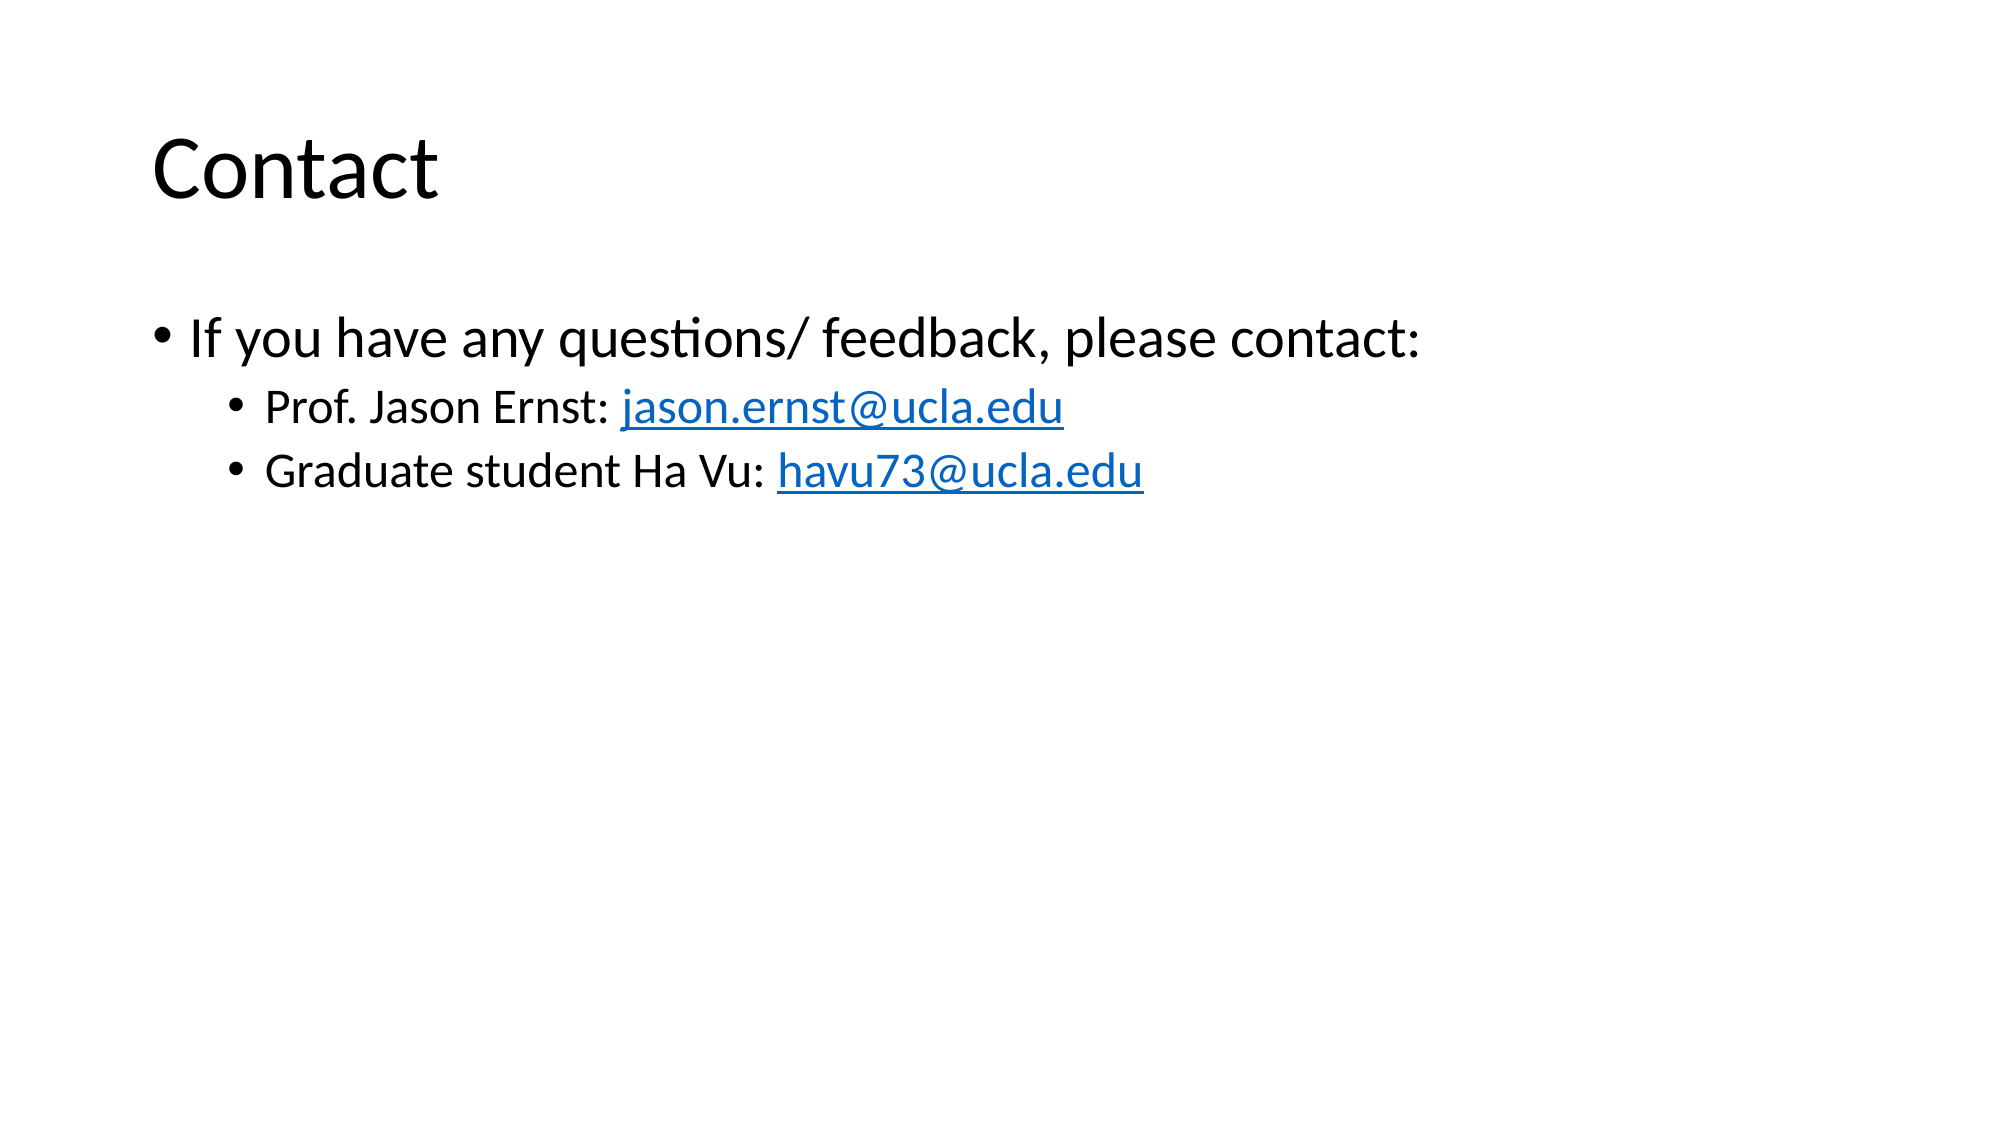

# Contact
If you have any questions/ feedback, please contact:
Prof. Jason Ernst: jason.ernst@ucla.edu
Graduate student Ha Vu: havu73@ucla.edu